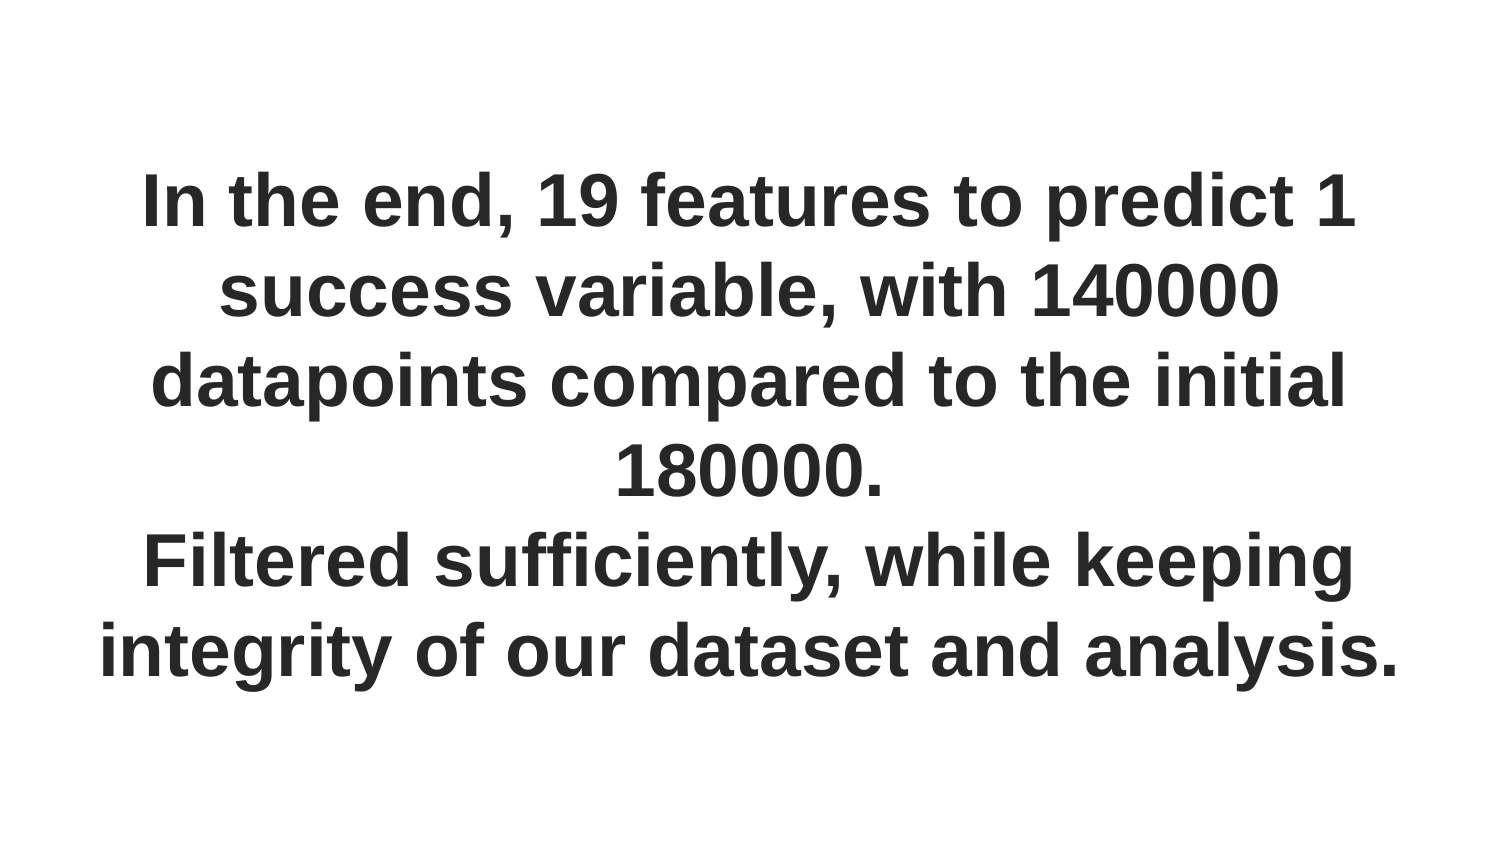

# In the end, 19 features to predict 1 success variable, with 140000 datapoints compared to the initial 180000. Filtered sufficiently, while keeping integrity of our dataset and analysis.